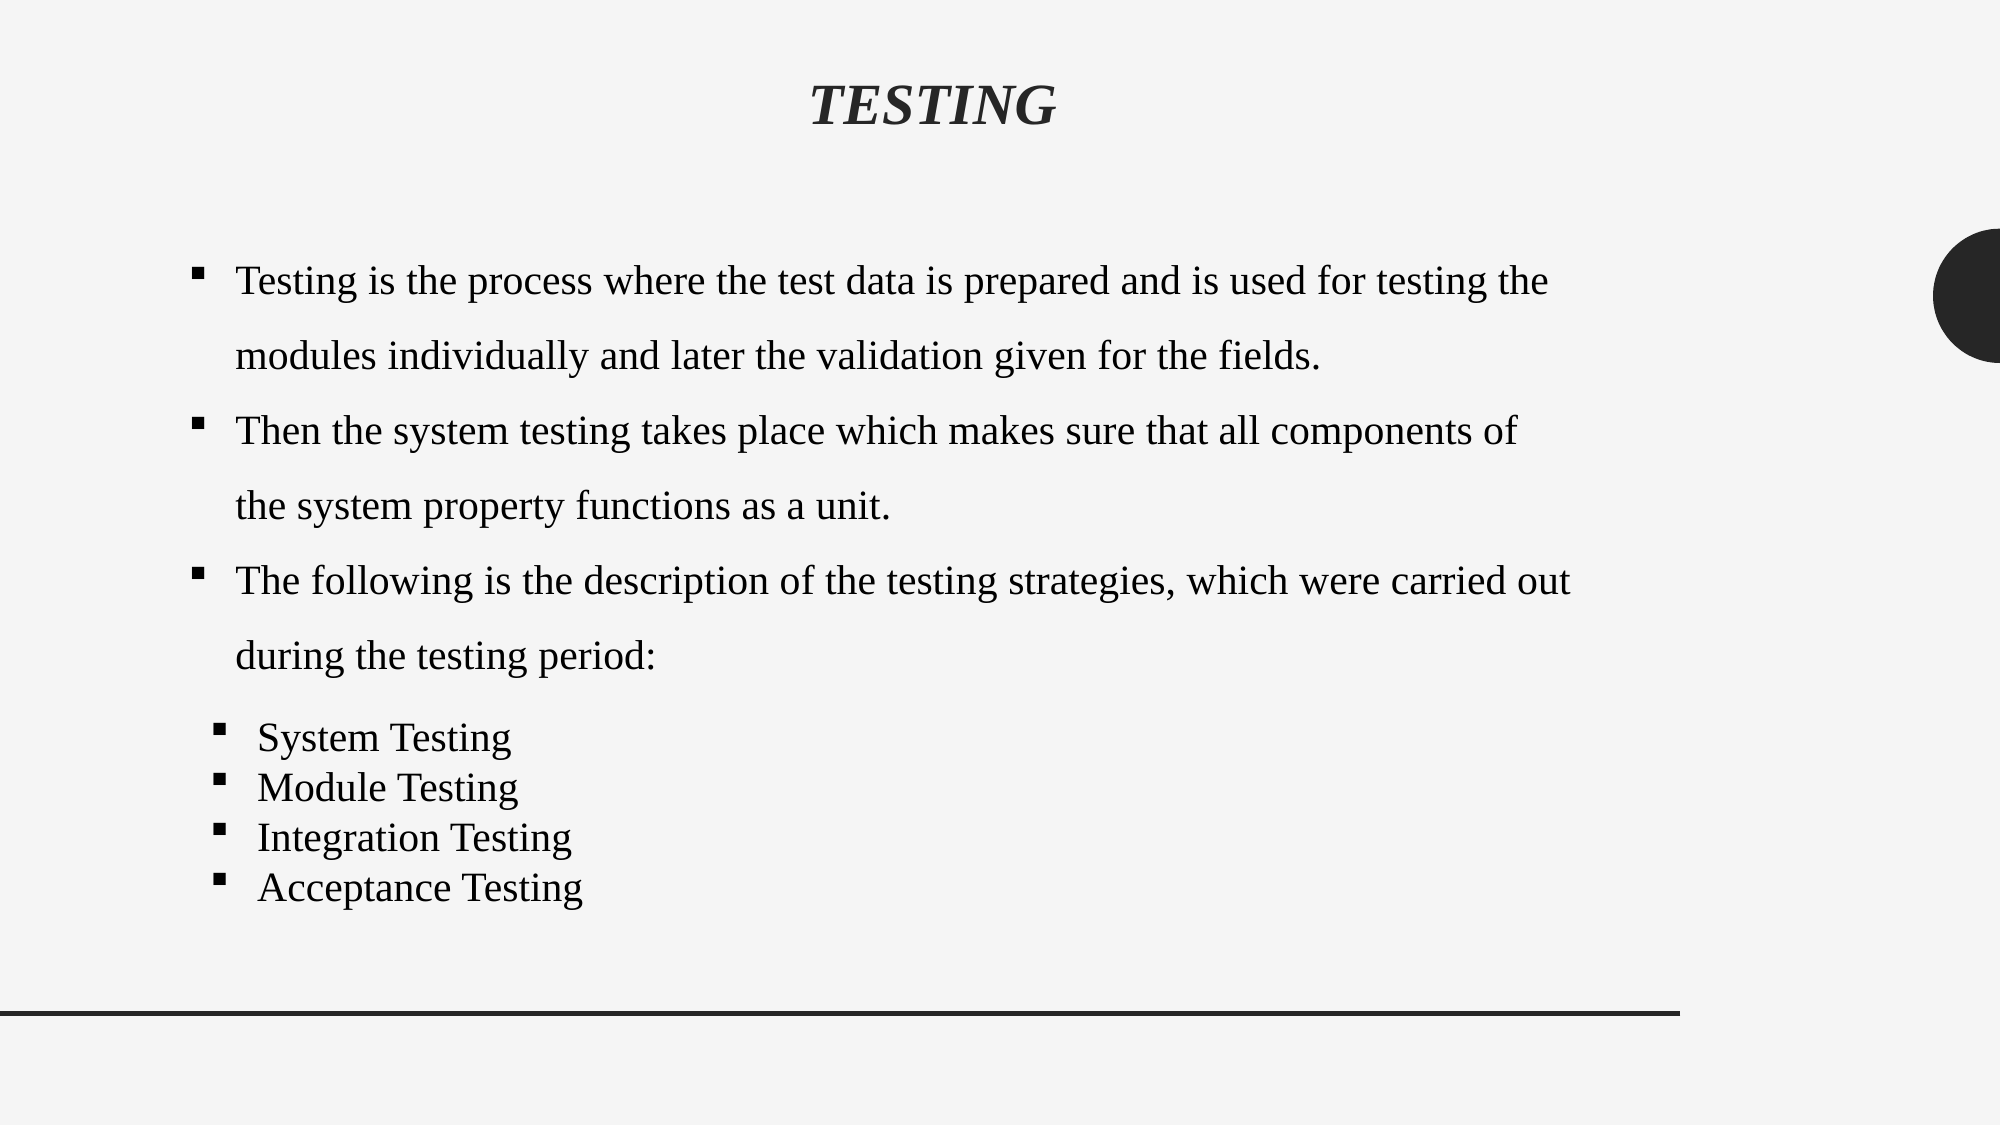

TESTING
Testing is the process where the test data is prepared and is used for testing the modules individually and later the validation given for the fields.
Then the system testing takes place which makes sure that all components of the system property functions as a unit.
The following is the description of the testing strategies, which were carried out during the testing period:
System Testing
Module Testing
Integration Testing
Acceptance Testing